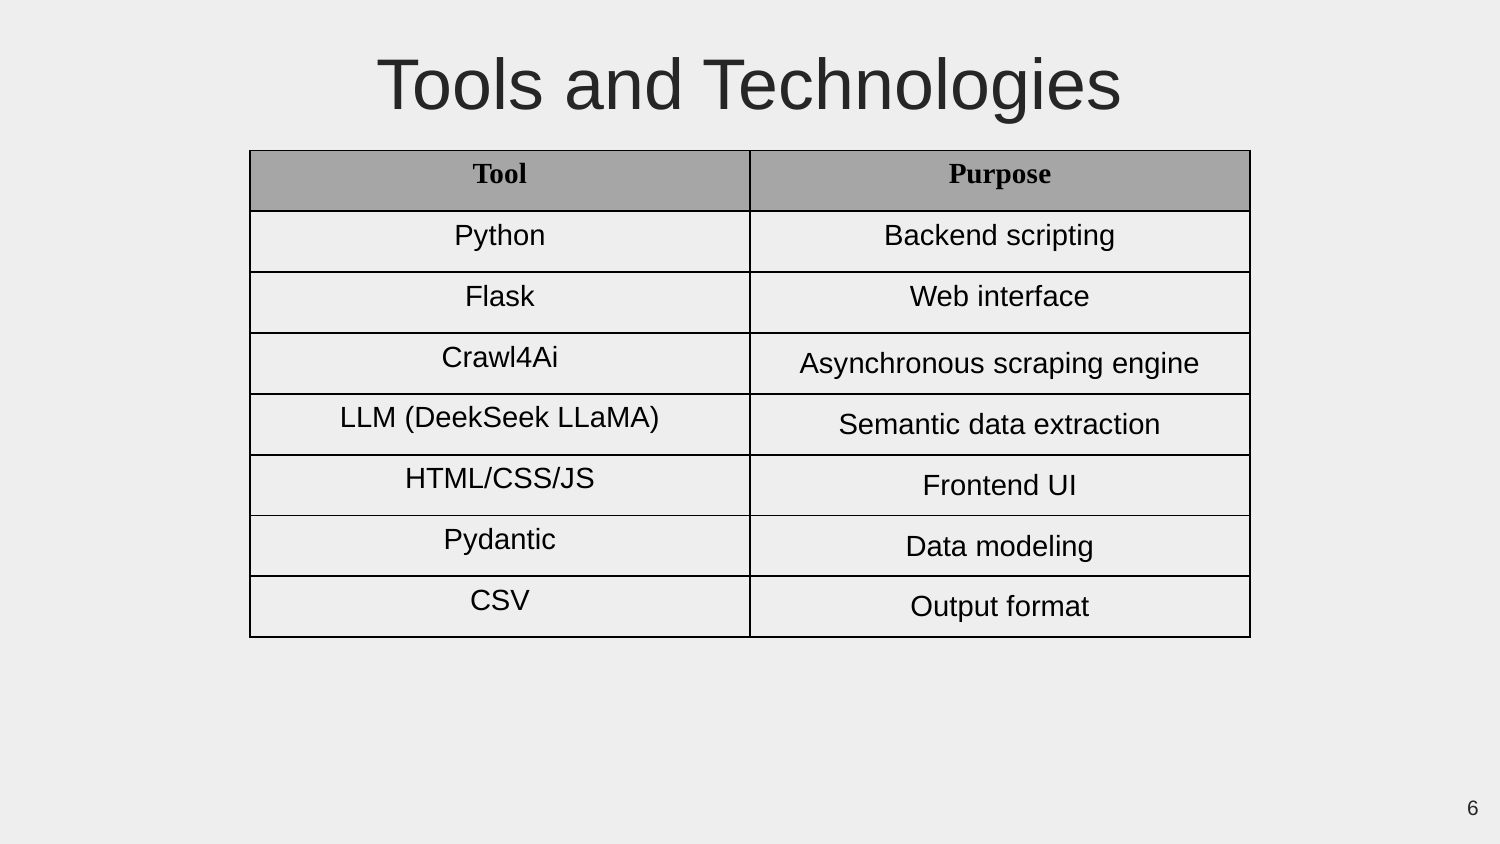

Tools and Technologies
| Tool | Purpose |
| --- | --- |
| Python | Backend scripting |
| Flask | Web interface |
| Crawl4Ai | Asynchronous scraping engine |
| LLM (DeekSeek LLaMA) | Semantic data extraction |
| HTML/CSS/JS | Frontend UI |
| Pydantic | Data modeling |
| CSV | Output format |
6